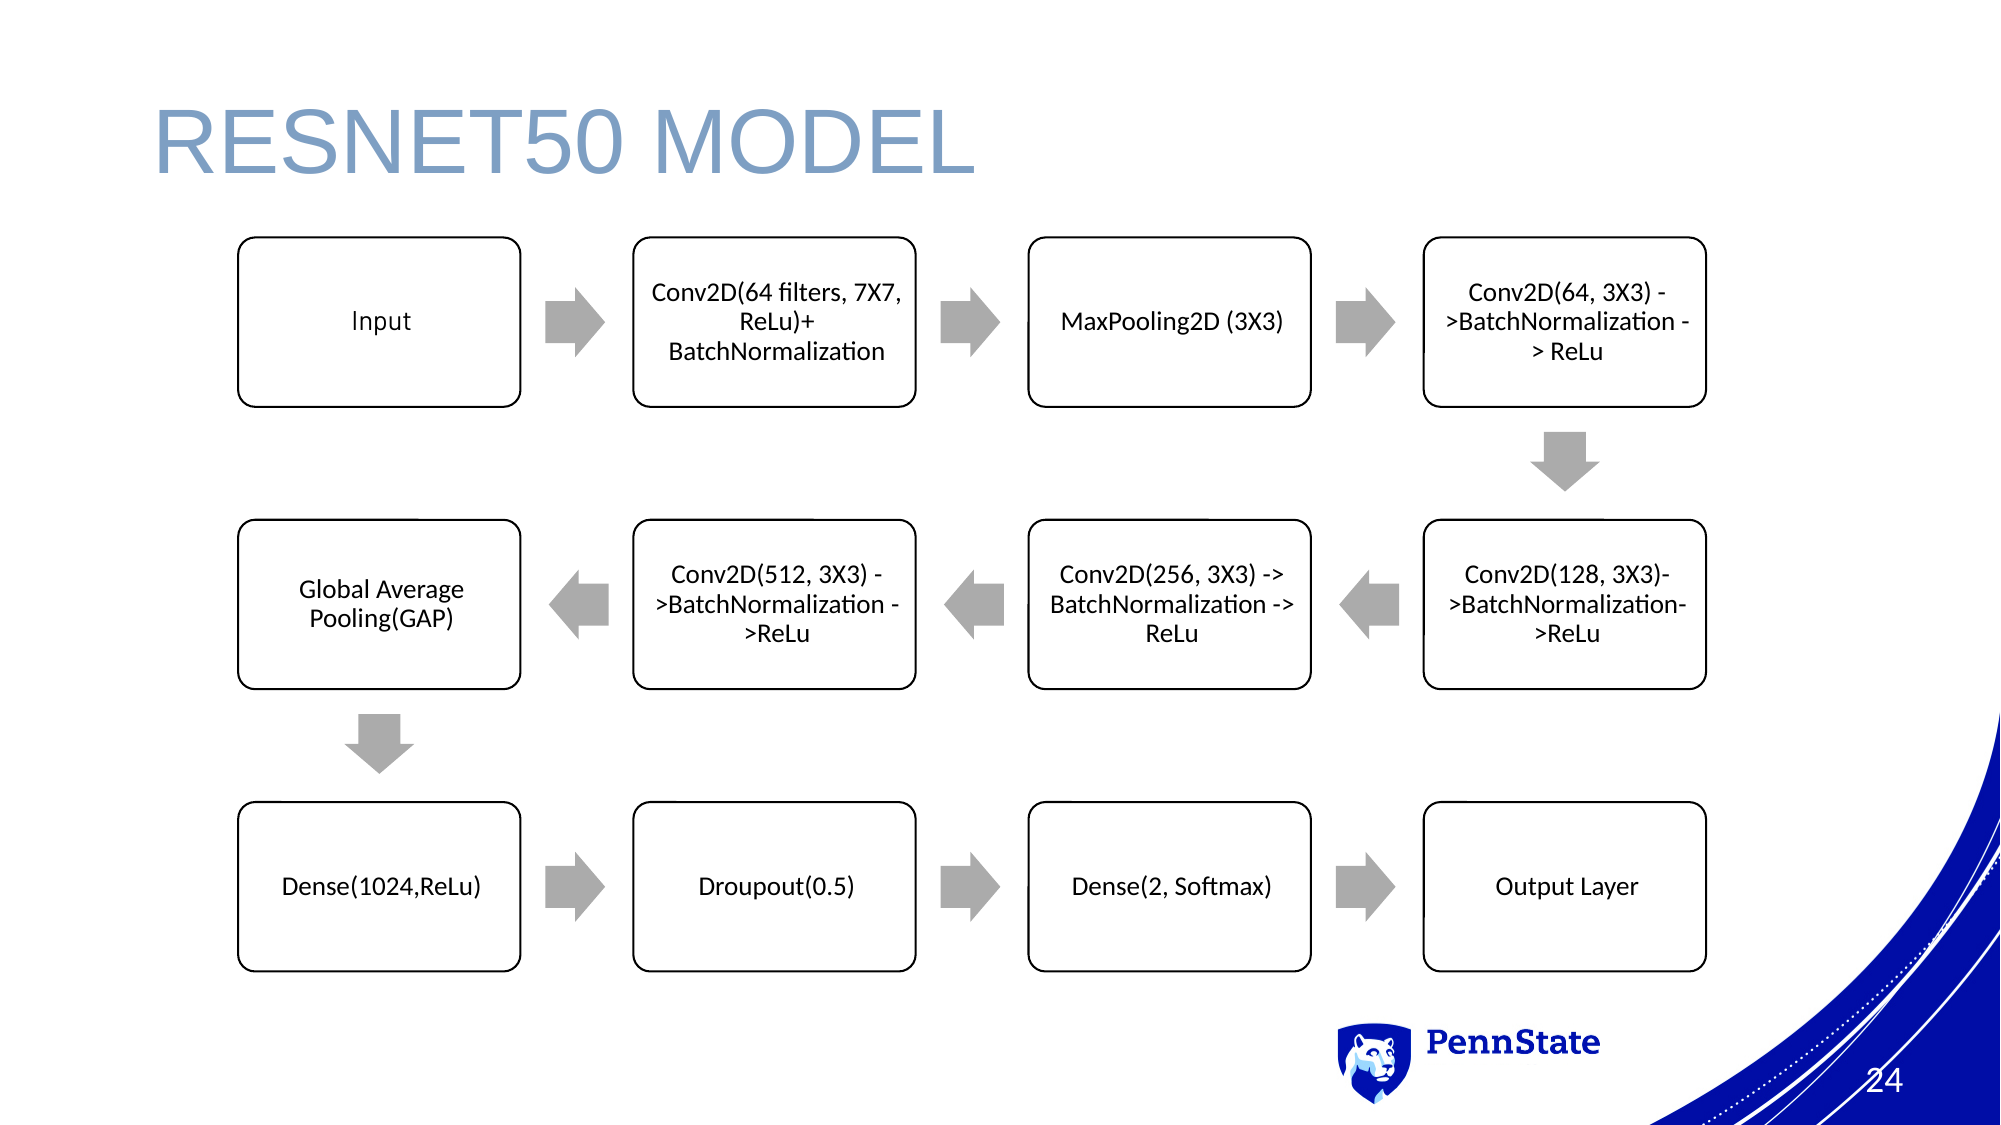

# RESNET50 MODEL
Input

Conv2D(64 filters, 7X7, ReLu)+ BatchNormalization

MaxPooling2D (3X3)

Conv2D(64, 3X3) ->BatchNormalization -> ReLu

Conv2D(128, 3X3)->BatchNormalization->ReLu

Conv2D(256, 3X3) -> BatchNormalization -> ReLu

Conv2D(512, 3X3) ->BatchNormalization ->ReLu

Global Average Pooling(GAP)

Dense(1024,ReLu)

Droupout(0.5)

Dense(2, Softmax)

Output Layer